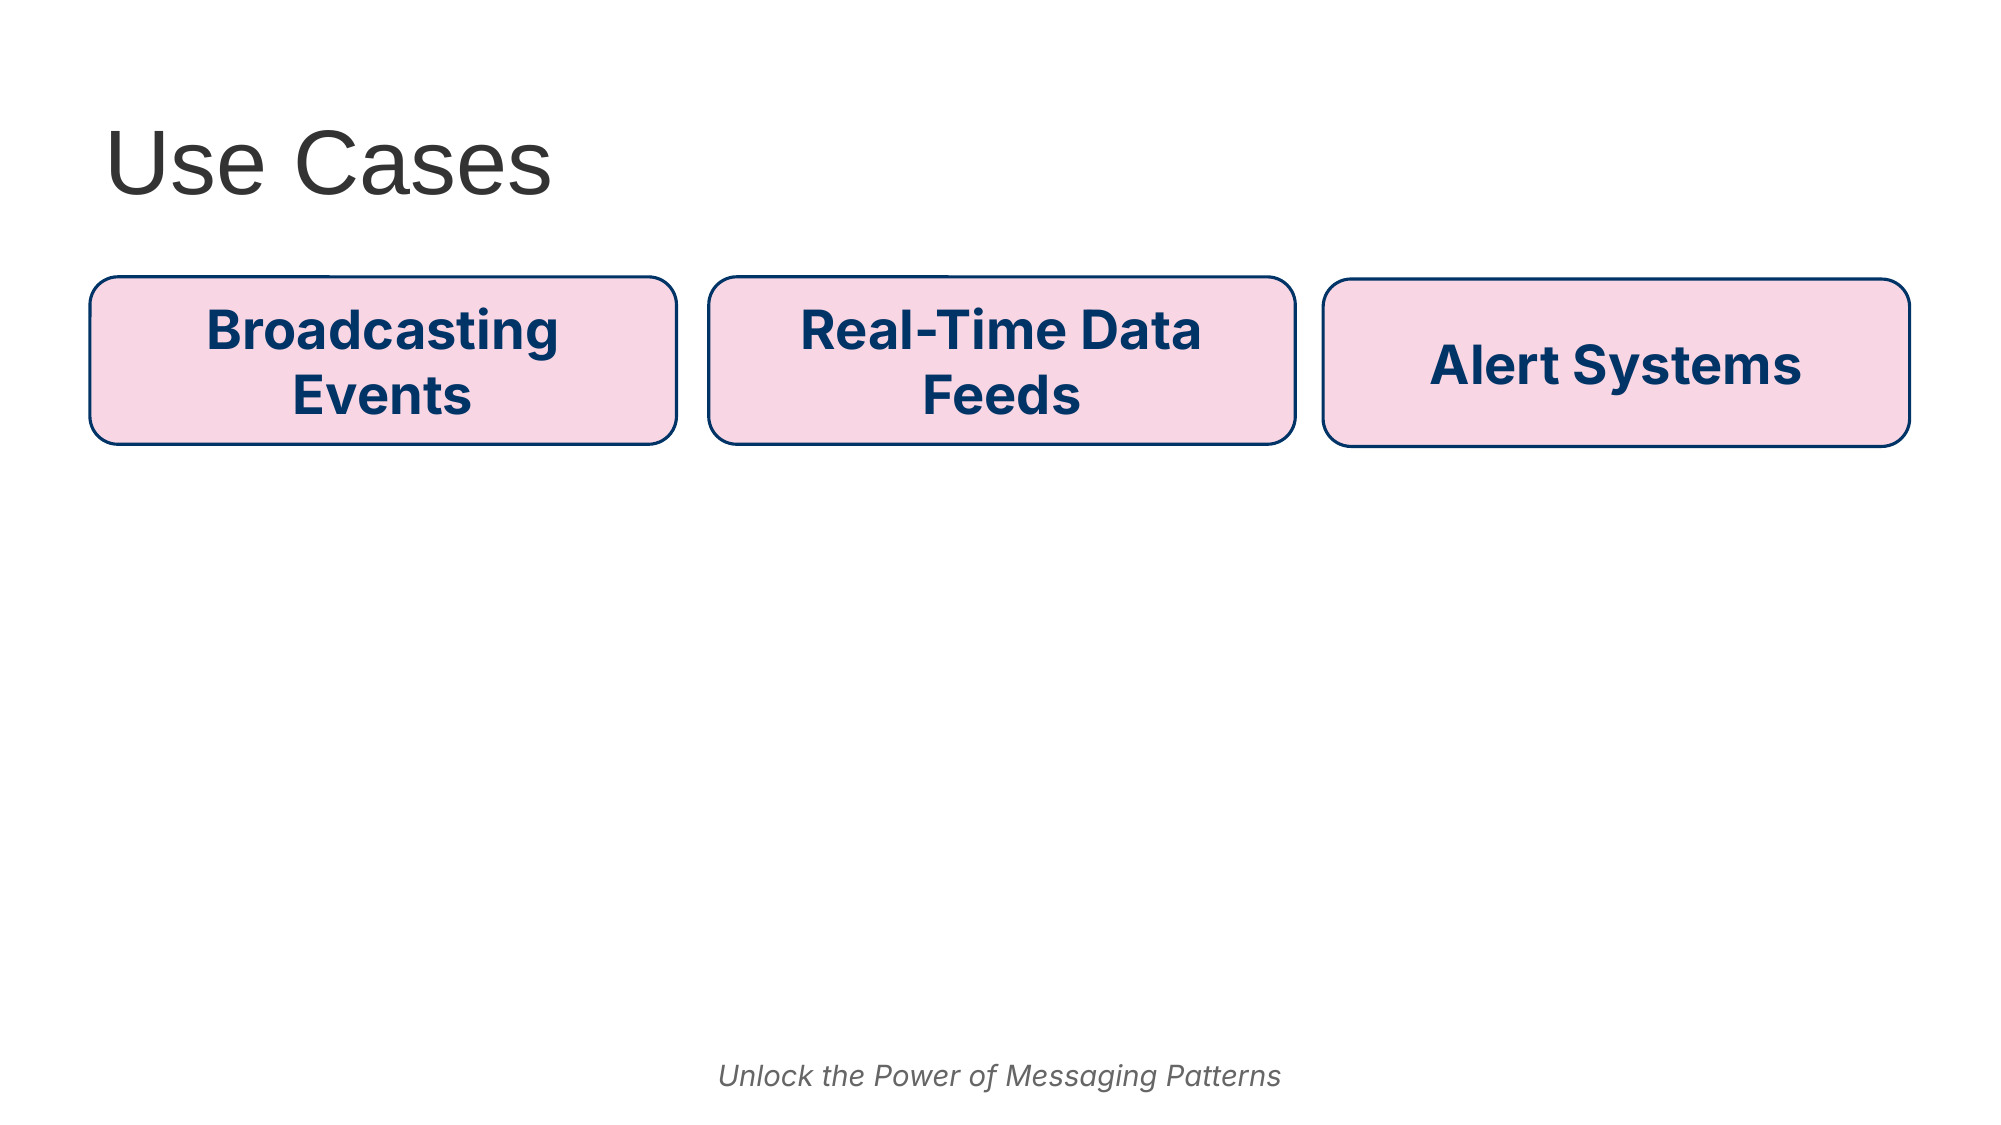

# Use Cases
Broadcasting Events
Real-Time Data Feeds
Alert Systems